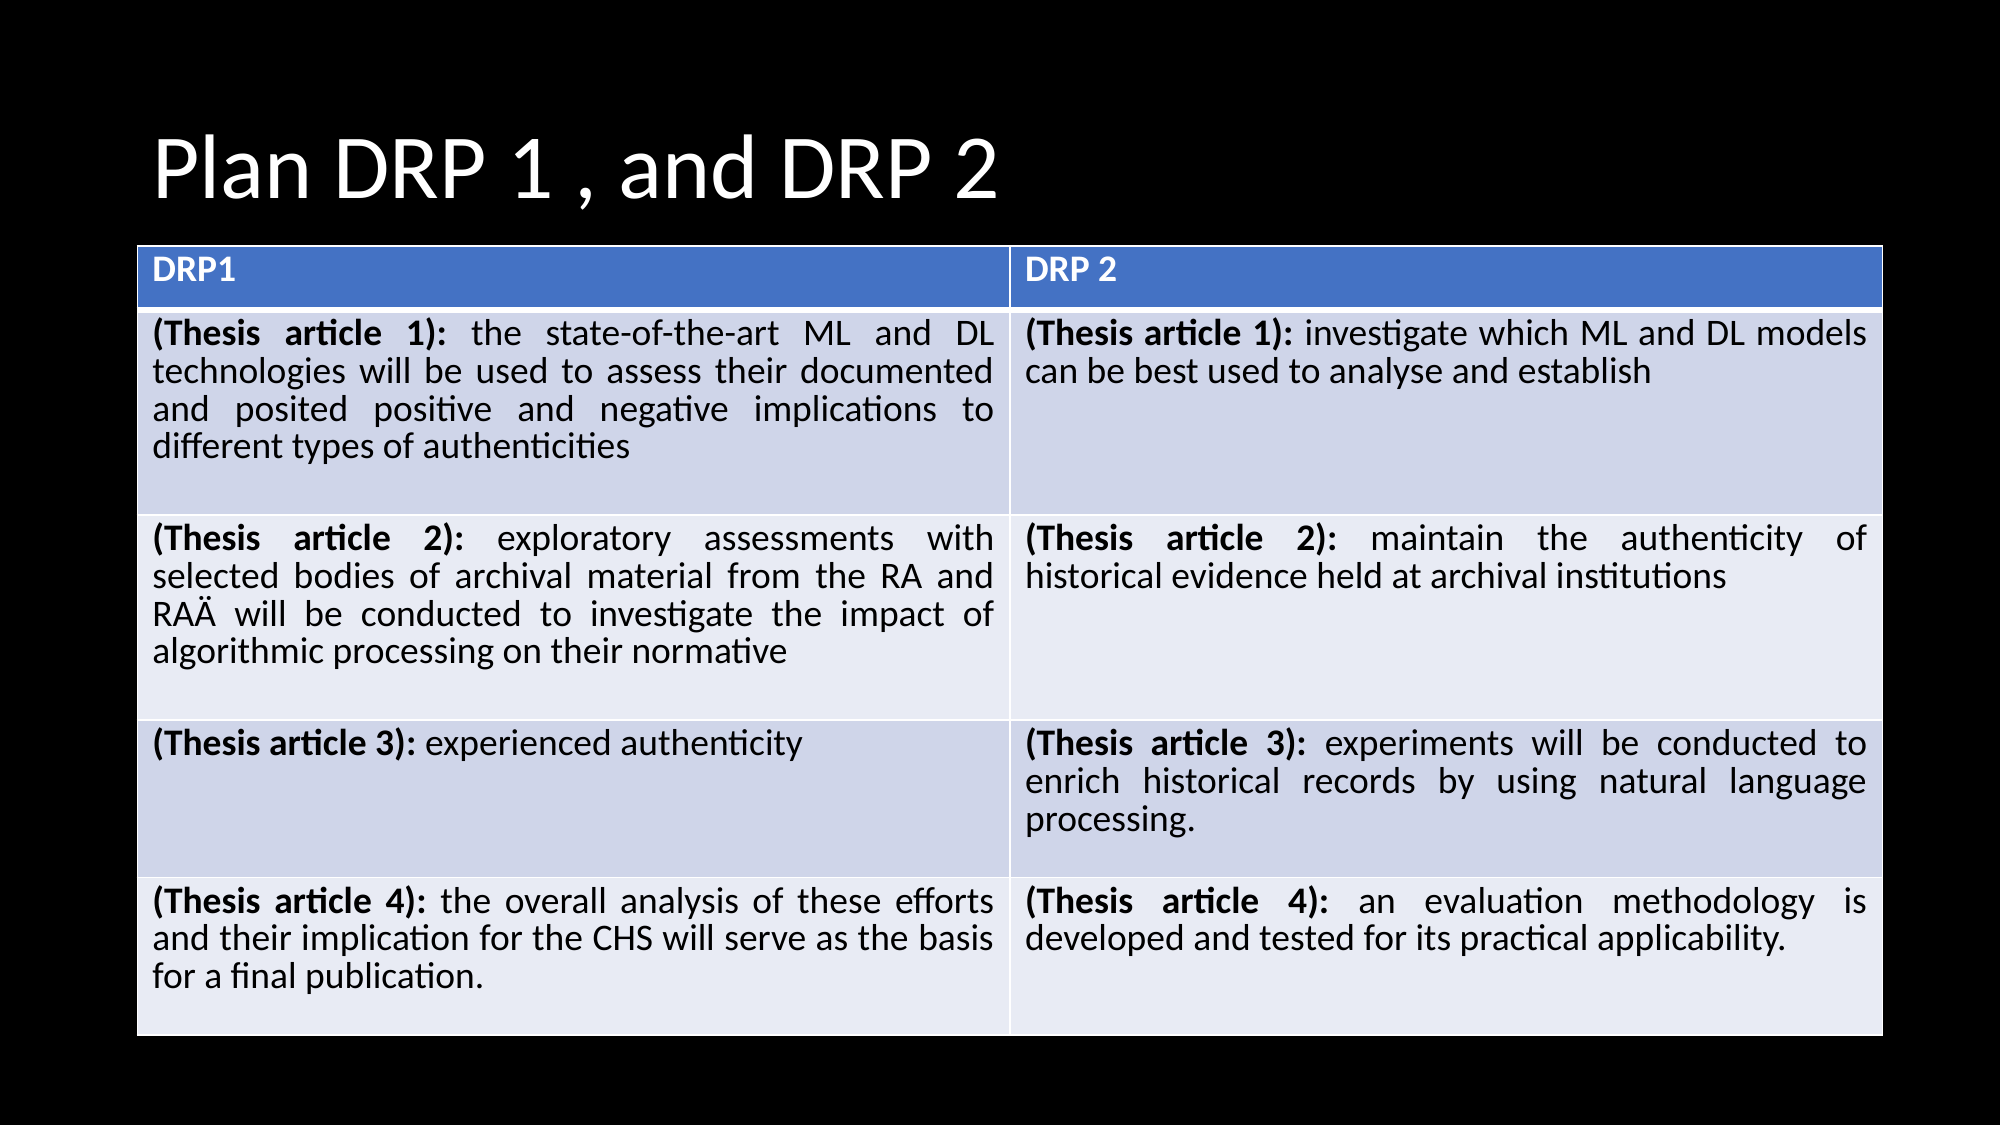

# Plan DRP 1 , and DRP 2
| DRP1 | DRP 2 |
| --- | --- |
| (Thesis article 1): the state-of-the-art ML and DL technologies will be used to assess their documented and posited positive and negative implications to different types of authenticities | (Thesis article 1): investigate which ML and DL models can be best used to analyse and establish |
| (Thesis article 2): exploratory assessments with selected bodies of archival material from the RA and RAÄ will be conducted to investigate the impact of algorithmic processing on their normative | (Thesis article 2): maintain the authenticity of historical evidence held at archival institutions |
| (Thesis article 3): experienced authenticity | (Thesis article 3): experiments will be conducted to enrich historical records by using natural language processing. |
| (Thesis article 4): the overall analysis of these efforts and their implication for the CHS will serve as the basis for a final publication. | (Thesis article 4): an evaluation methodology is developed and tested for its practical applicability. |